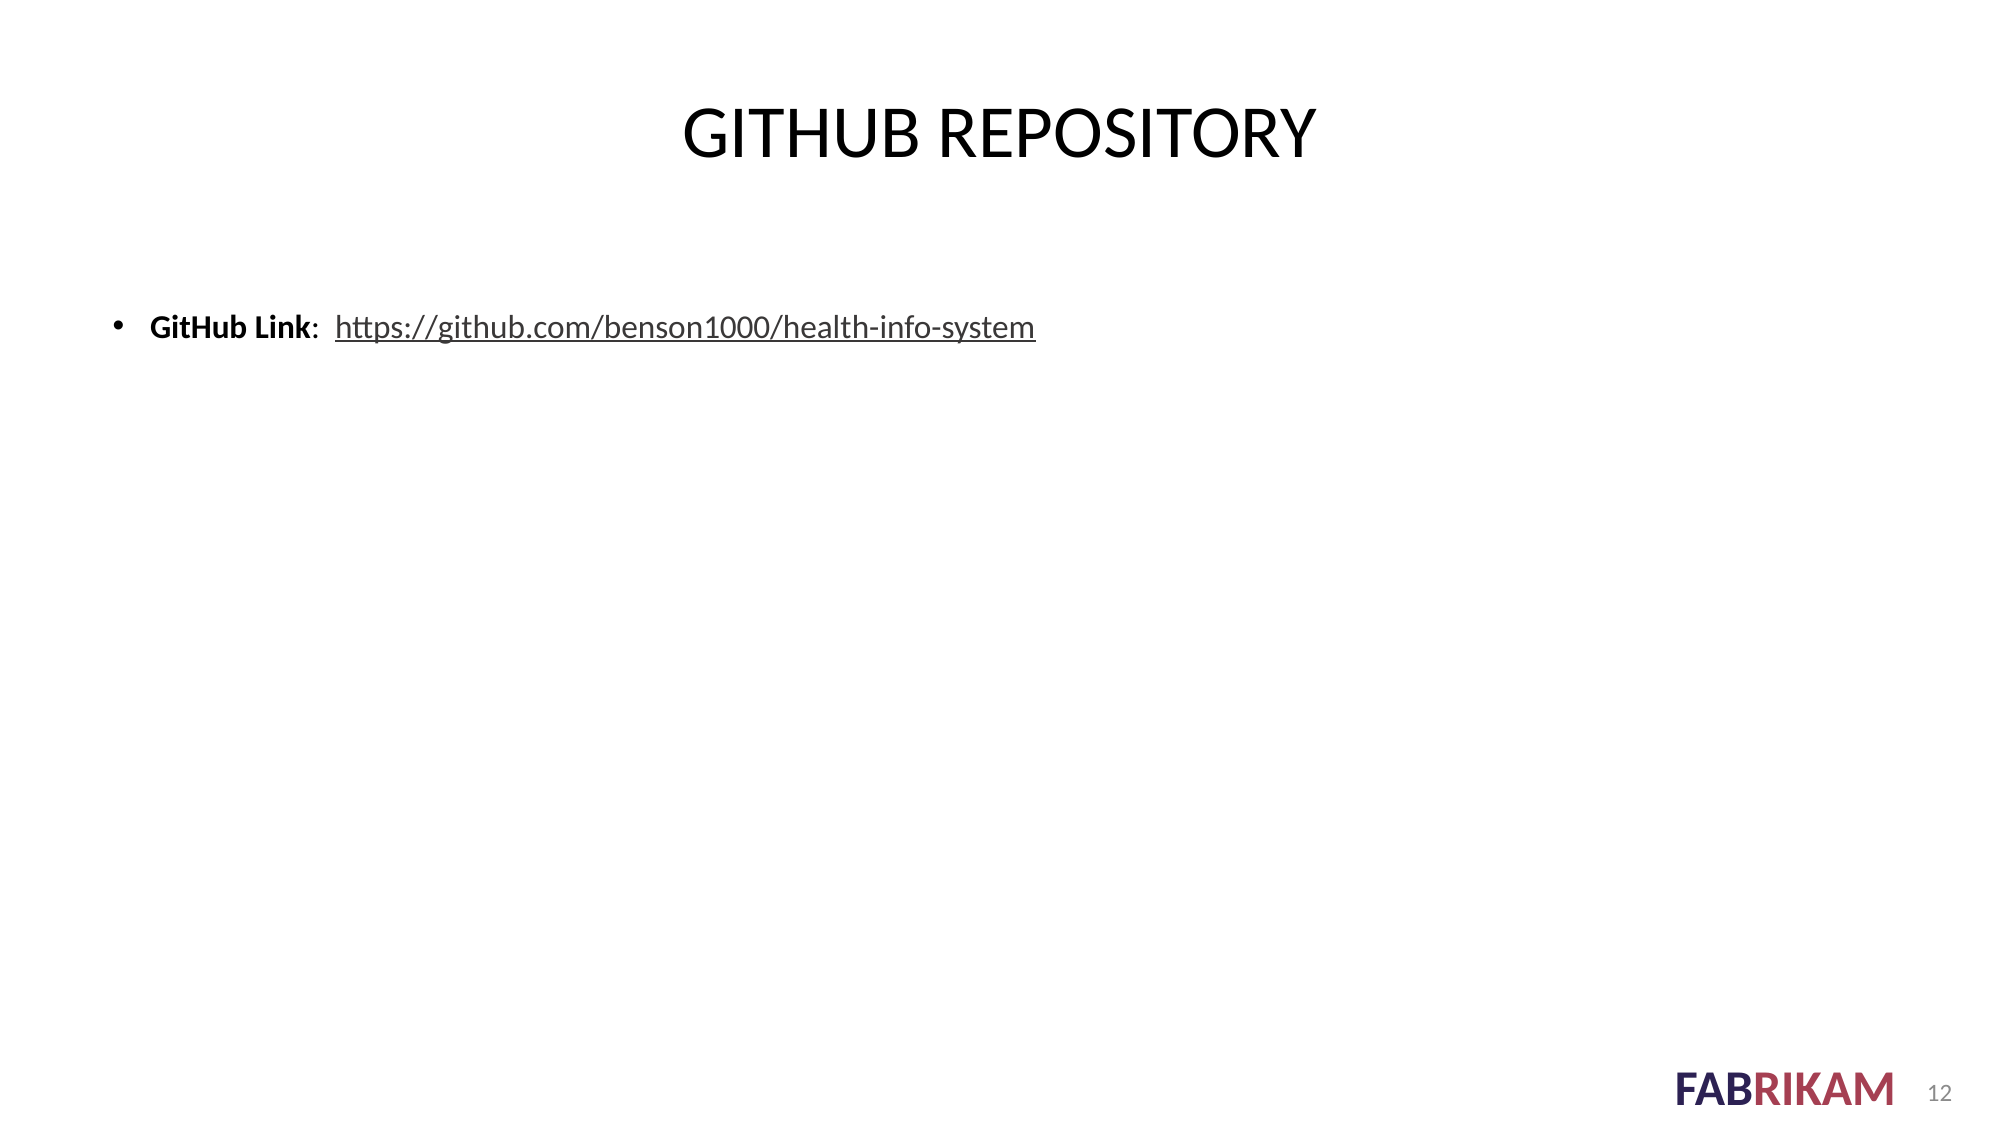

# GitHub Repository
GitHub Link:  https://github.com/benson1000/health-info-system
12